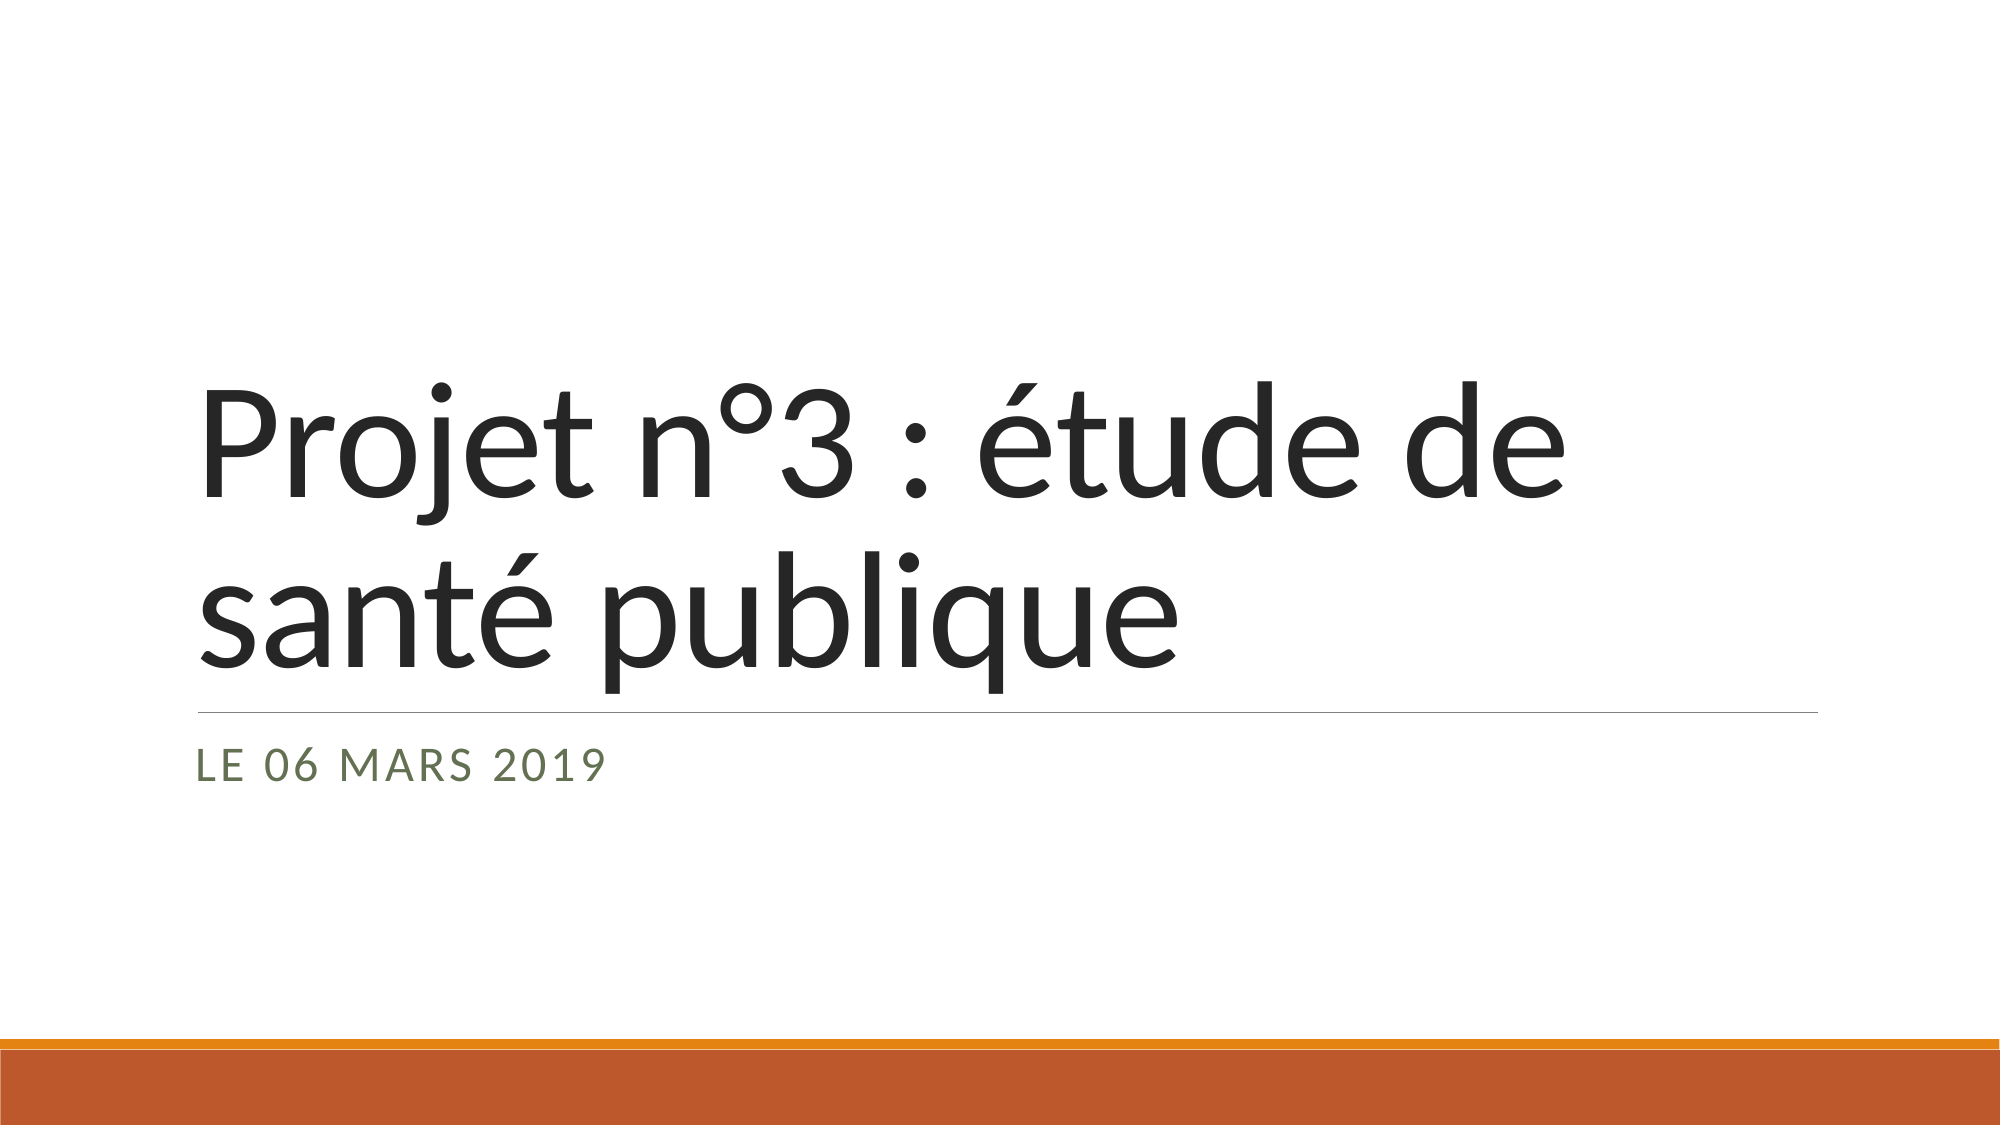

# Projet n°3 : étude de santé publique
Le 06 mars 2019